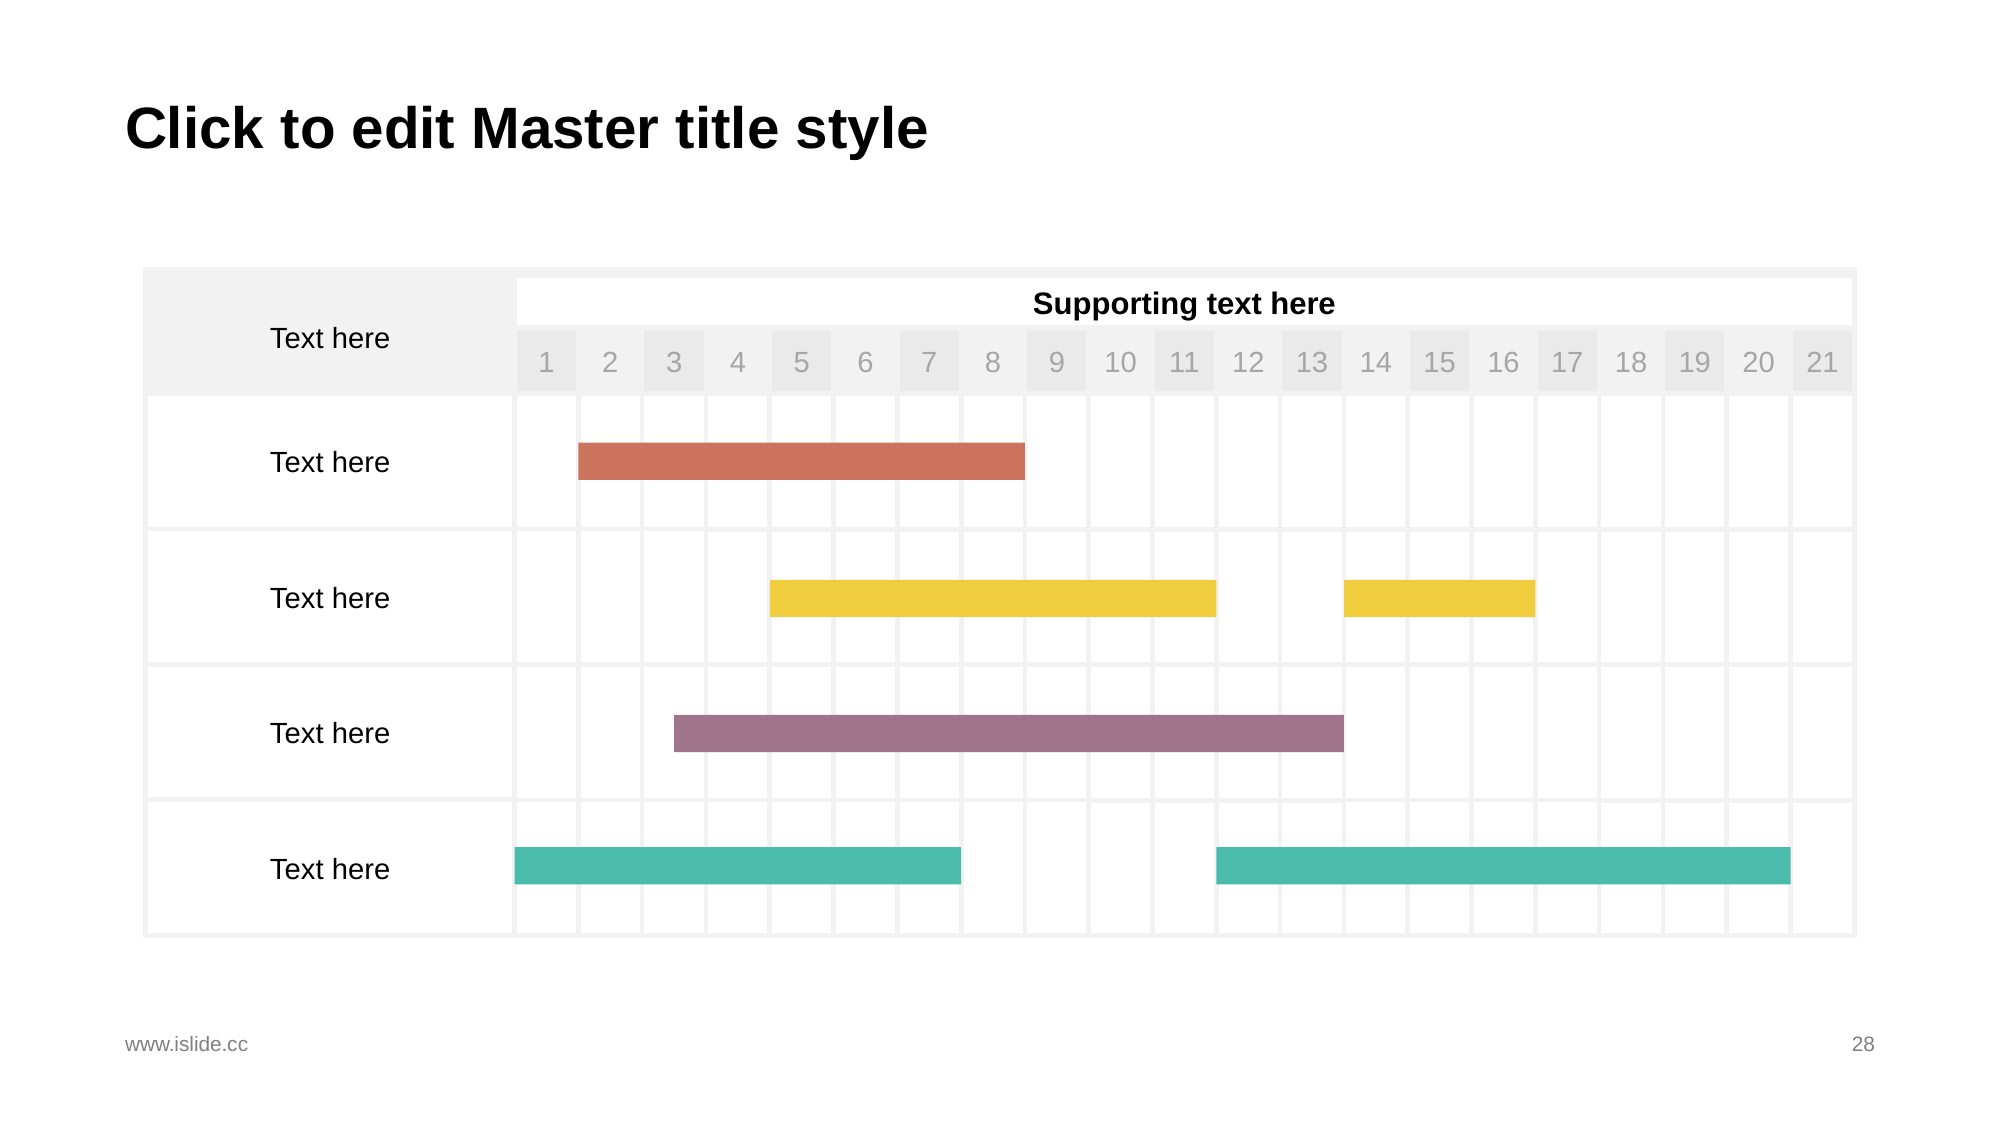

# Click to edit Master title style

Supporting text here
Text here
1
2
3
4
5
6

7
8
9
14
15
16
17
10
11
12
13
18
19
20
21
Text here

Text here

Text here

Text here

www.islide.cc
28